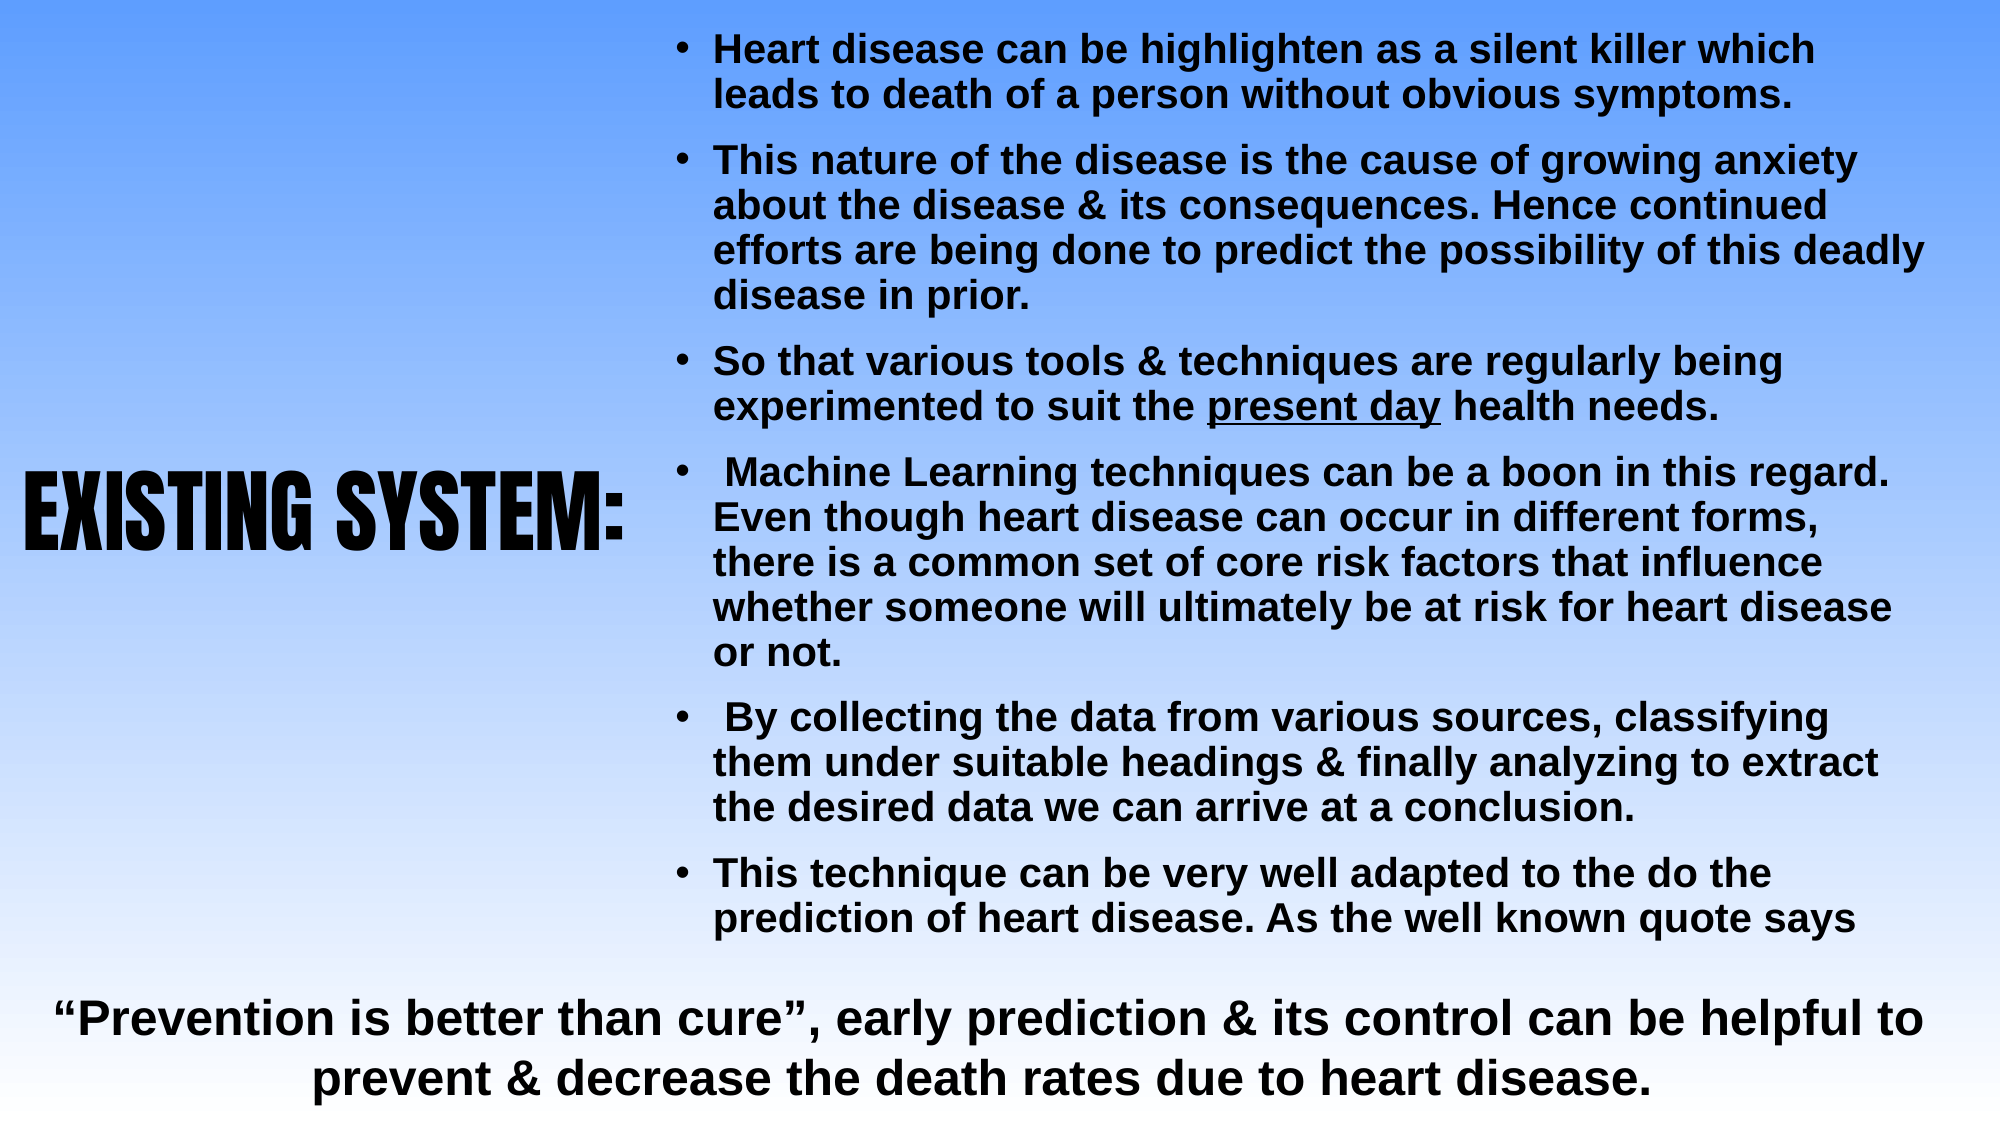

Heart disease can be highlighten as a silent killer which leads to death of a person without obvious symptoms.
This nature of the disease is the cause of growing anxiety about the disease & its consequences. Hence continued efforts are being done to predict the possibility of this deadly disease in prior.
So that various tools & techniques are regularly being experimented to suit the present day health needs.
 Machine Learning techniques can be a boon in this regard. Even though heart disease can occur in different forms, there is a common set of core risk factors that influence whether someone will ultimately be at risk for heart disease or not.
 By collecting the data from various sources, classifying them under suitable headings & finally analyzing to extract the desired data we can arrive at a conclusion.
This technique can be very well adapted to the do the prediction of heart disease. As the well known quote says
# EXISTING SYSTEM:
“Prevention is better than cure”, early prediction & its control can be helpful to prevent & decrease the death rates due to heart disease.